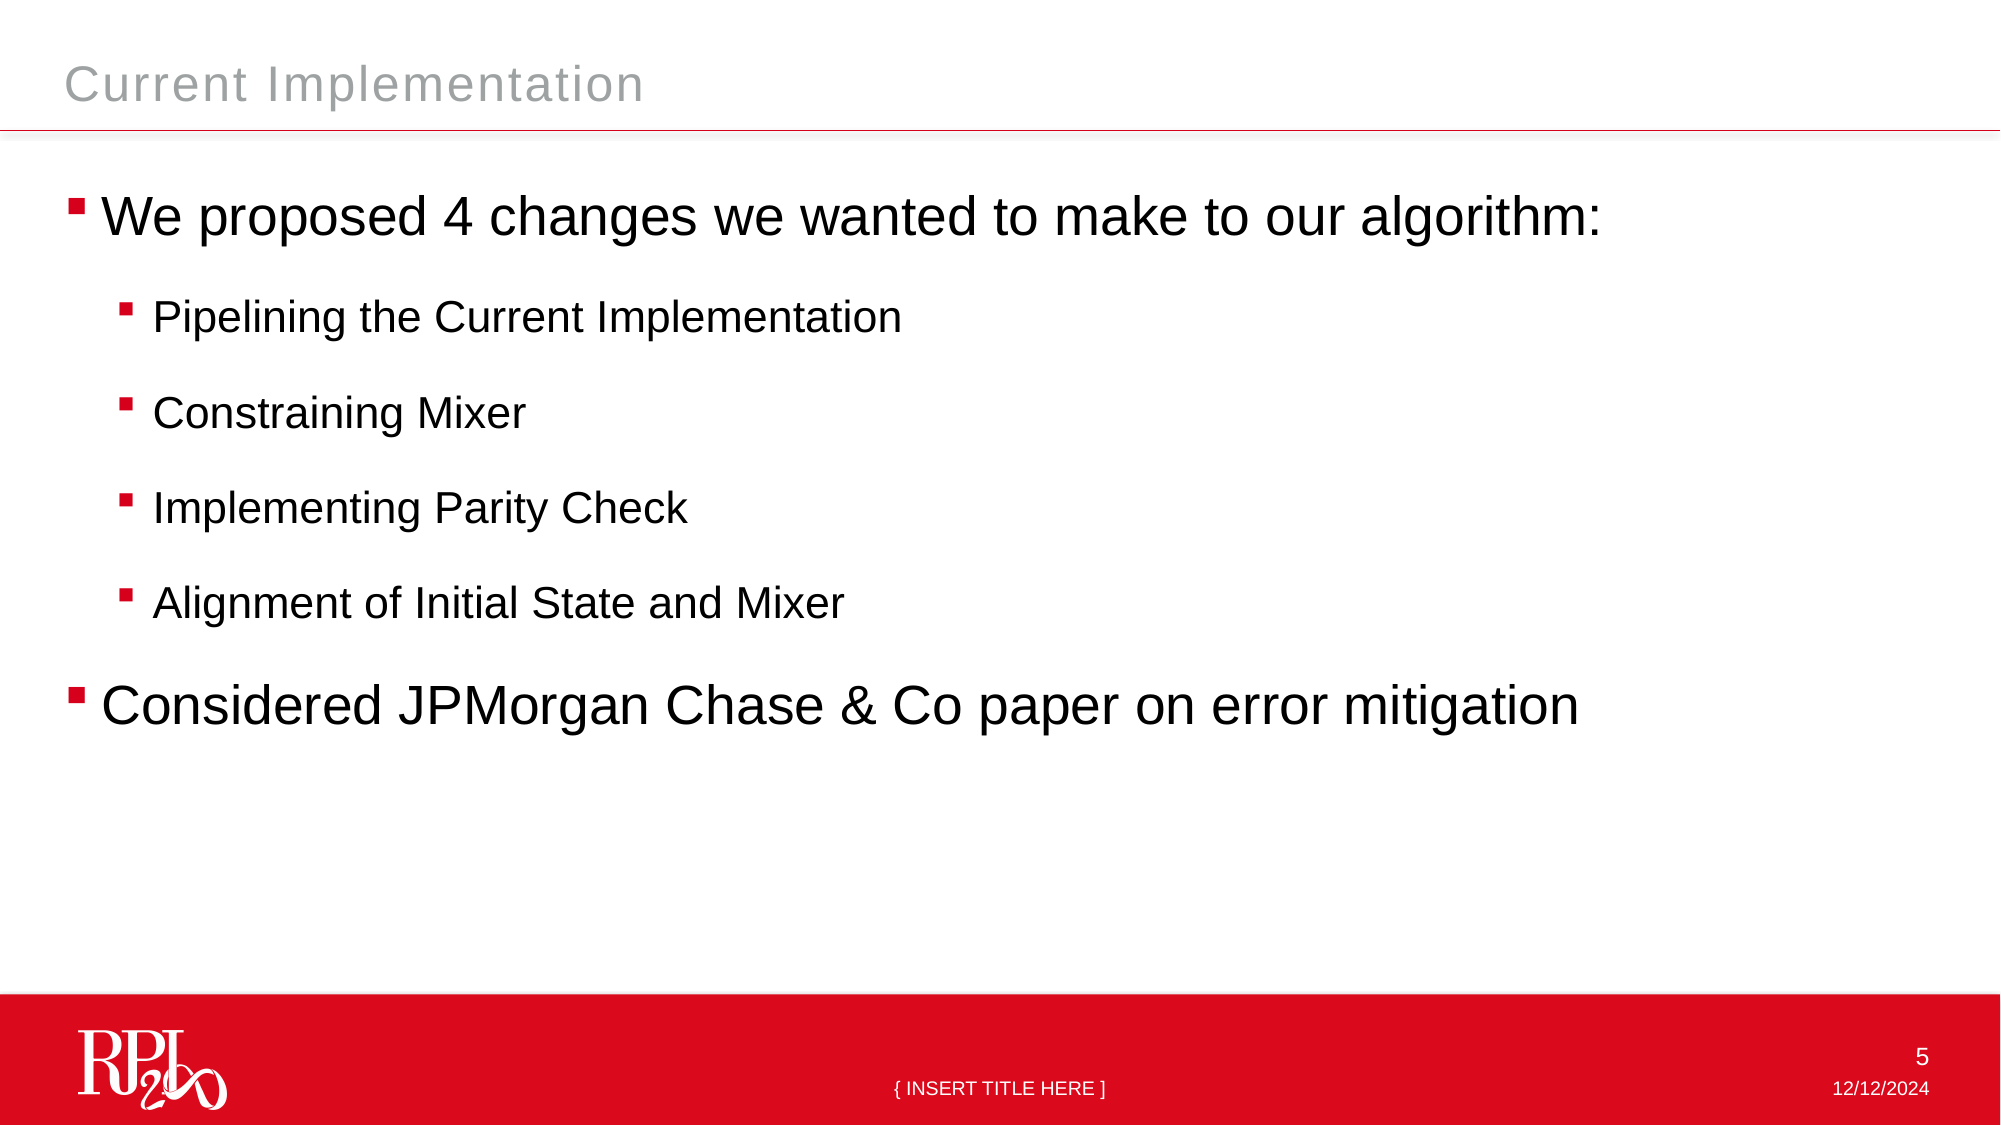

Current Implementation
We proposed 4 changes we wanted to make to our algorithm:
Pipelining the Current Implementation
Constraining Mixer
Implementing Parity Check
Alignment of Initial State and Mixer
Considered JPMorgan Chase & Co paper on error mitigation